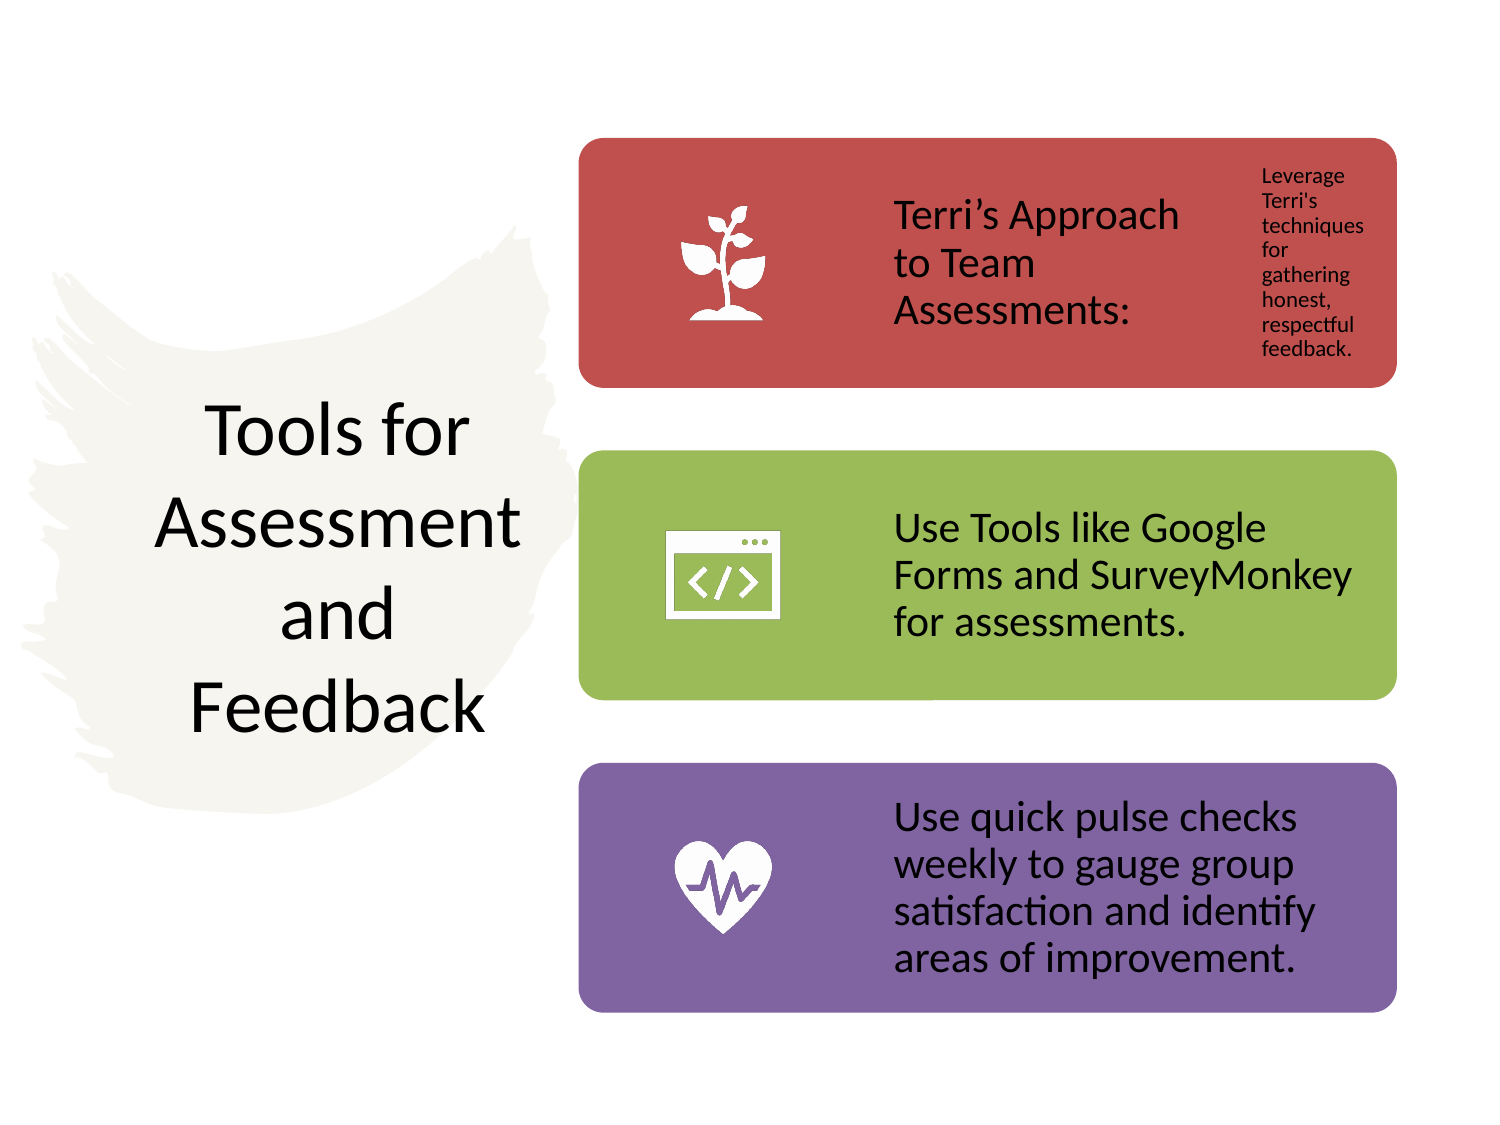

# Tools for Assessment and Feedback
Terri’s Approach to Team Assessments:
Leverage Terri's techniques for gathering honest, respectful feedback.
Use Tools like Google Forms and SurveyMonkey for assessments.
Use quick pulse checks weekly to gauge group satisfaction and identify areas of improvement.